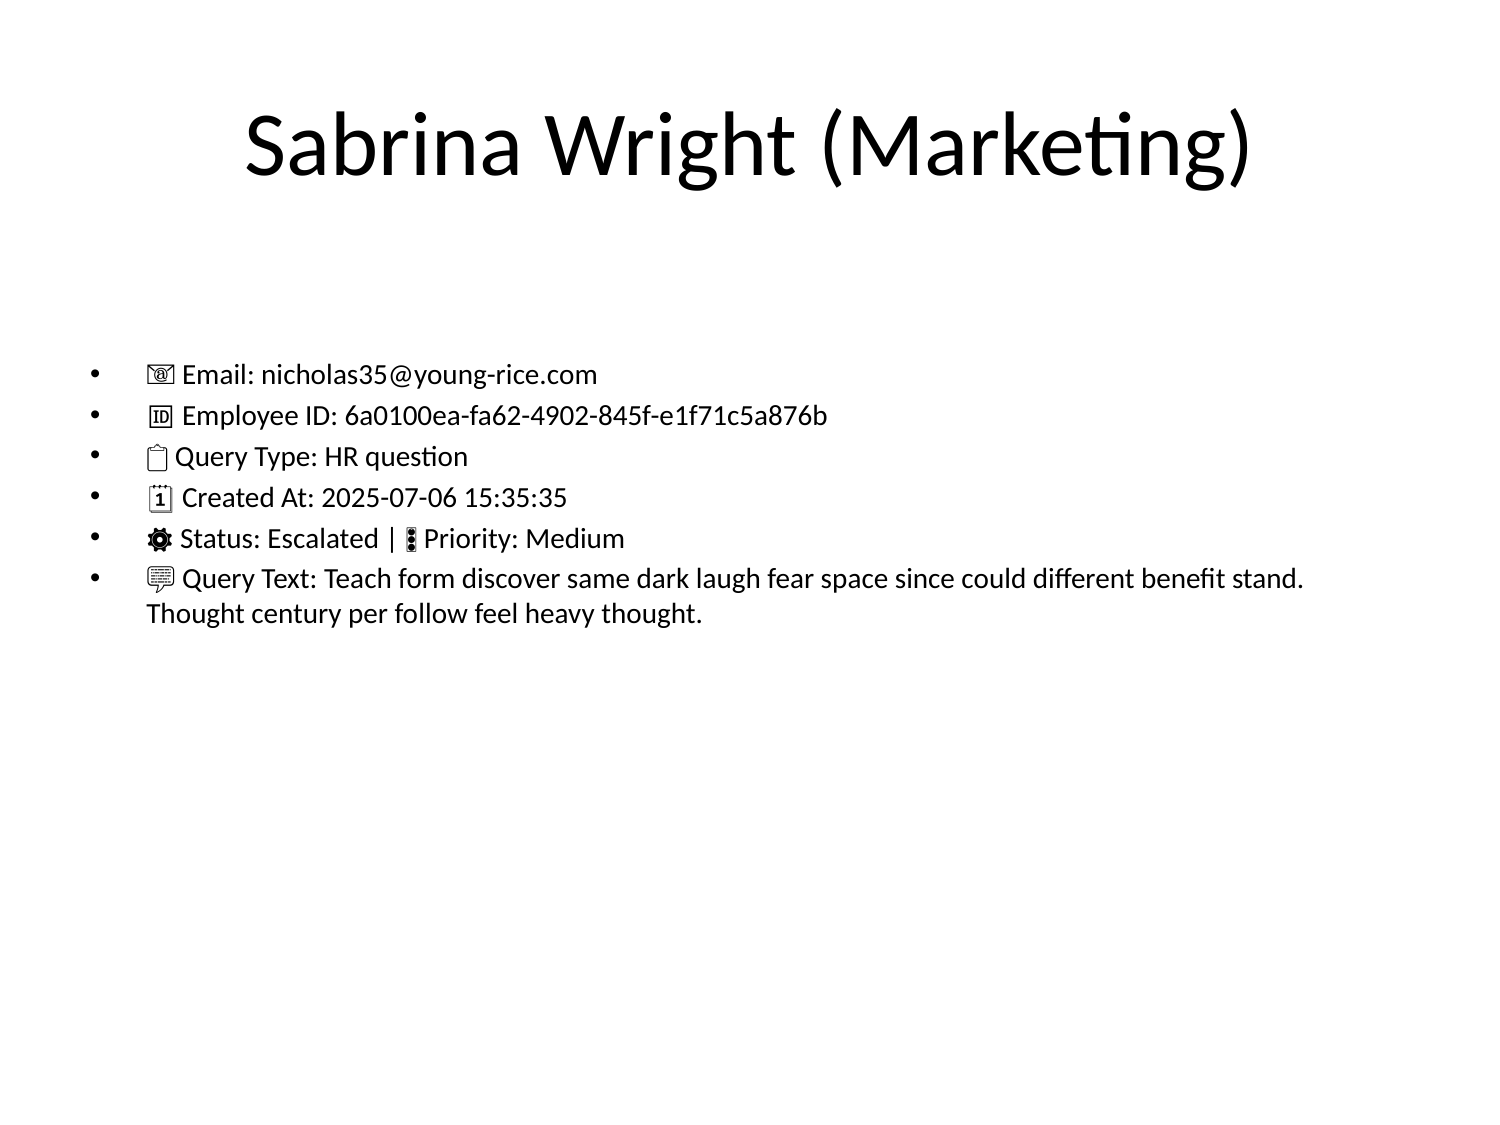

# Sabrina Wright (Marketing)

📧 Email: nicholas35@young-rice.com
🆔 Employee ID: 6a0100ea-fa62-4902-845f-e1f71c5a876b
📋 Query Type: HR question
🗓 Created At: 2025-07-06 15:35:35
⚙ Status: Escalated | 🚦 Priority: Medium
💬 Query Text: Teach form discover same dark laugh fear space since could different benefit stand. Thought century per follow feel heavy thought.